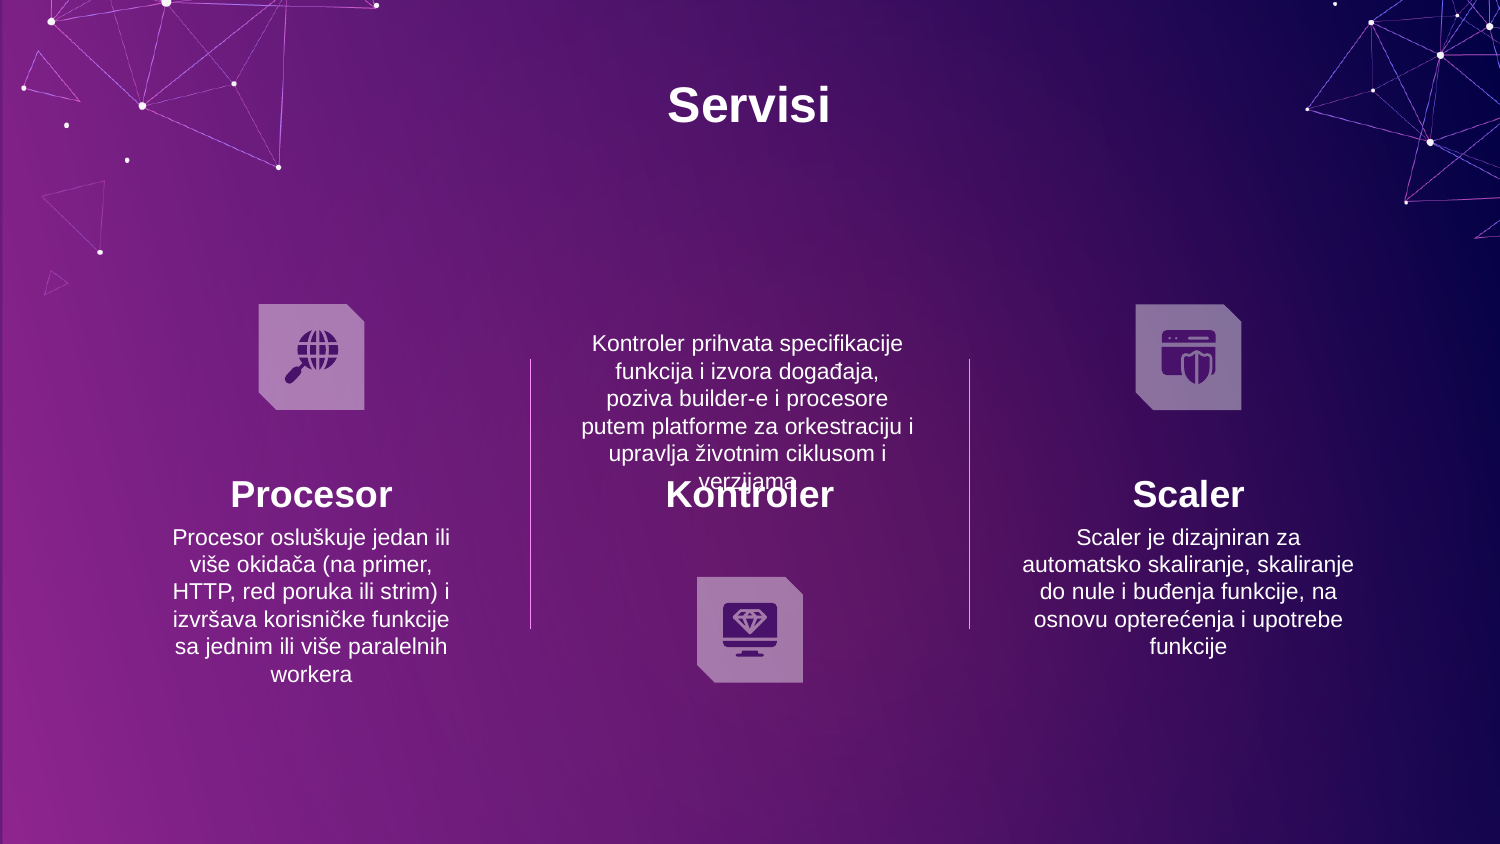

# Servisi

Kontroler prihvata specifikacije funkcija i izvora događaja, poziva builder-e i procesore putem platforme za orkestraciju i upravlja životnim ciklusom i verzijama

Procesor
Kontroler
Scaler
Procesor osluškuje jedan ili više okidača (na primer, HTTP, red poruka ili strim) i izvršava korisničke funkcije sa jednim ili više paralelnih workera

Scaler je dizajniran za automatsko skaliranje, skaliranje do nule i buđenja funkcije, na osnovu opterećenja i upotrebe funkcije